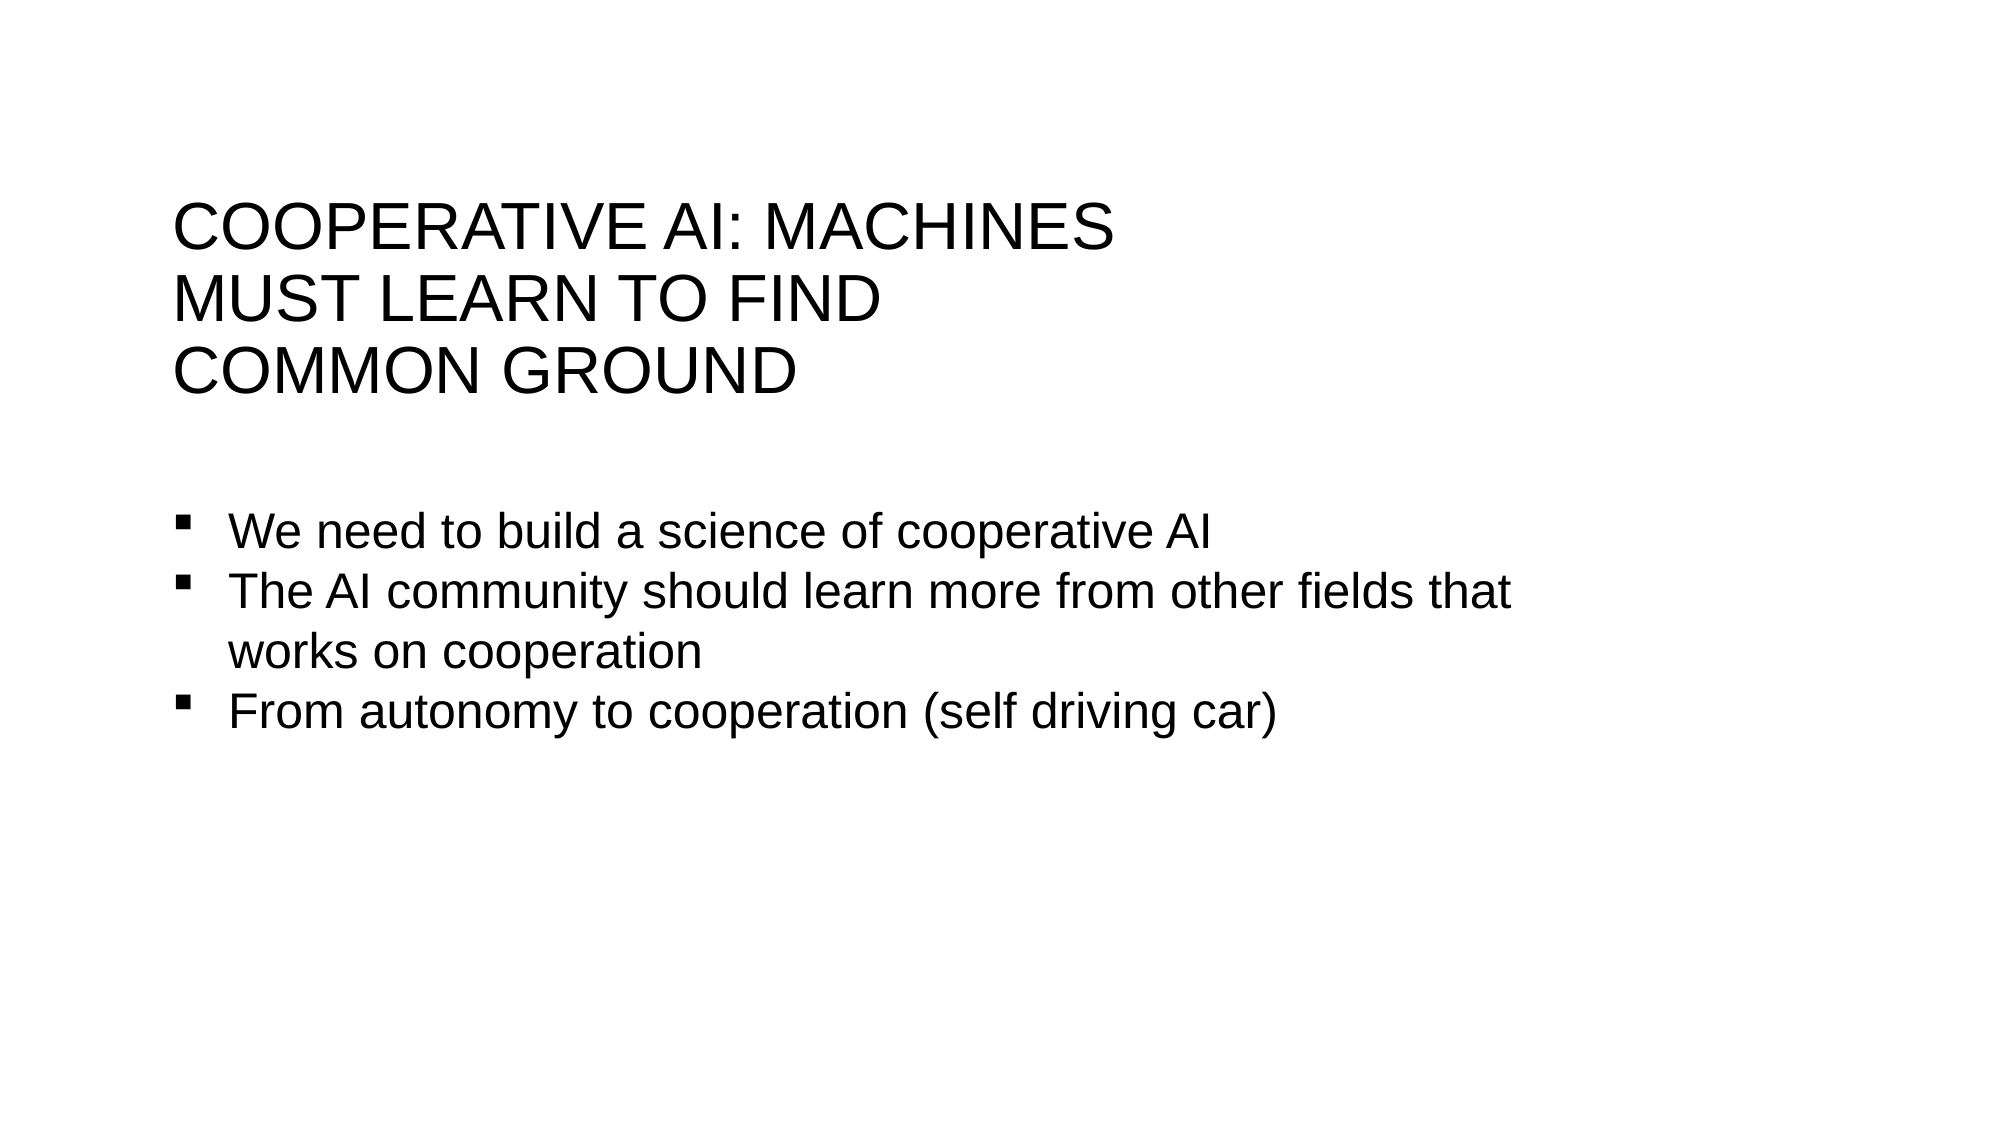

# Cooperative ai: machines must learn to find common ground
We need to build a science of cooperative AI
The AI community should learn more from other fields that works on cooperation
From autonomy to cooperation (self driving car)

11